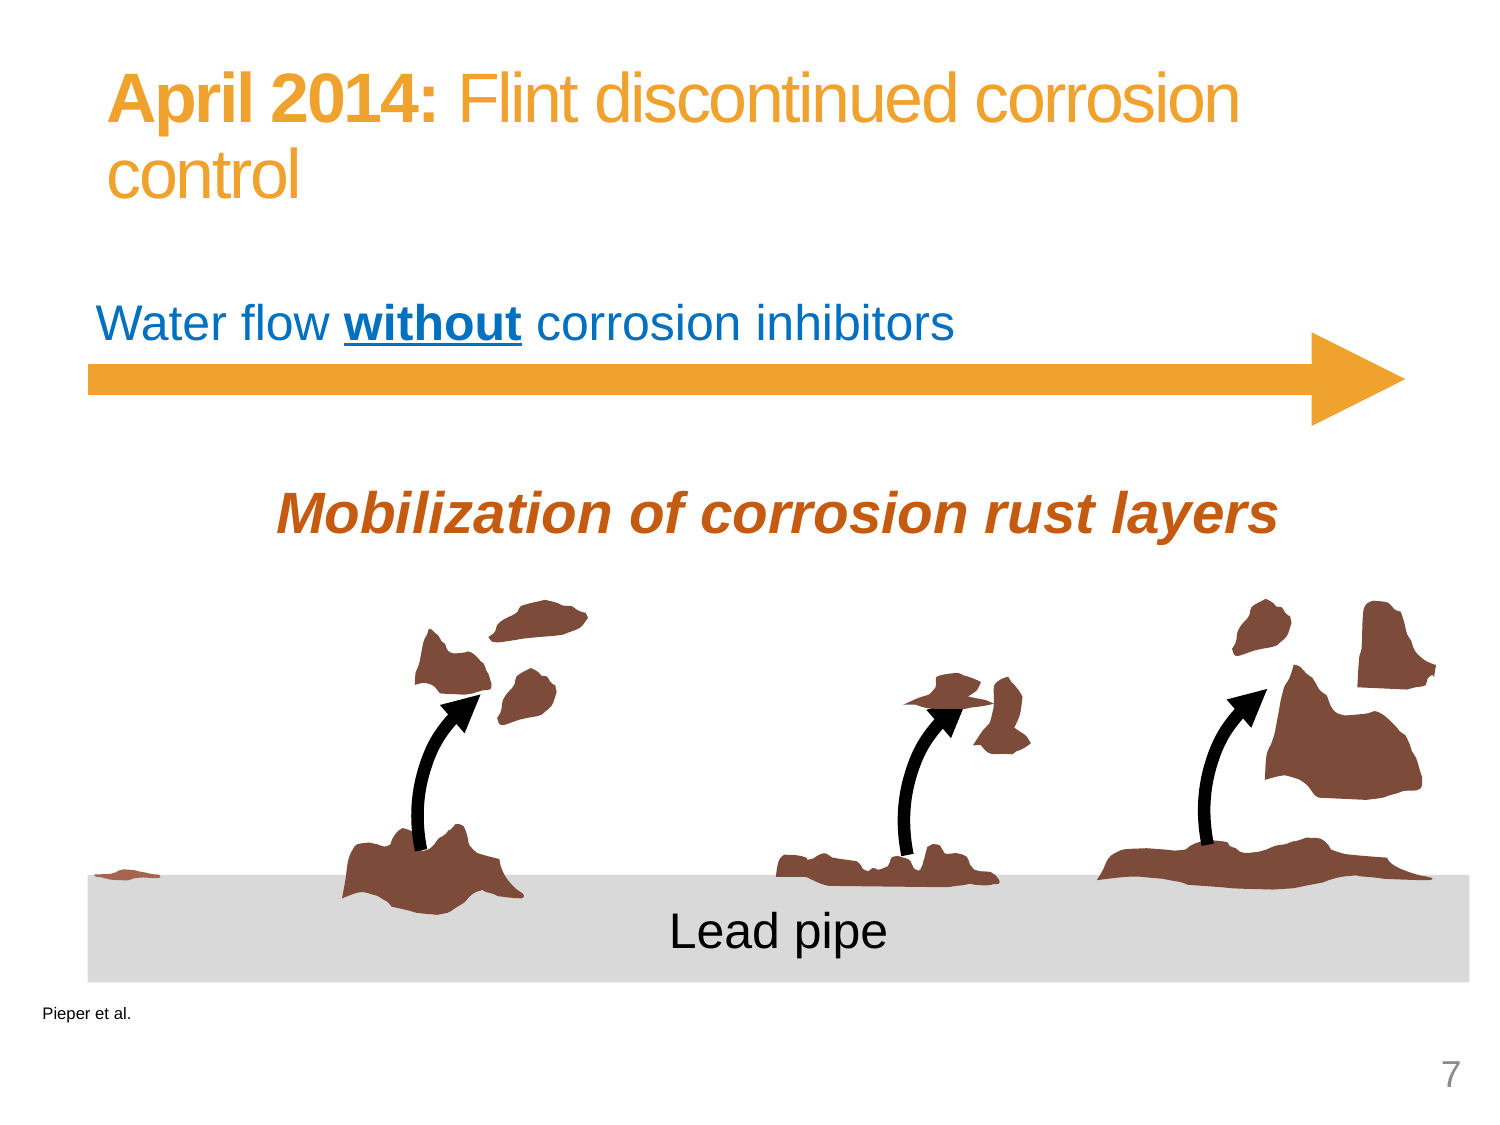

# April 2014: Flint discontinued corrosion control
Water flow without corrosion inhibitors
Mobilization of corrosion rust layers

Lead pipe
Pieper et al.
7